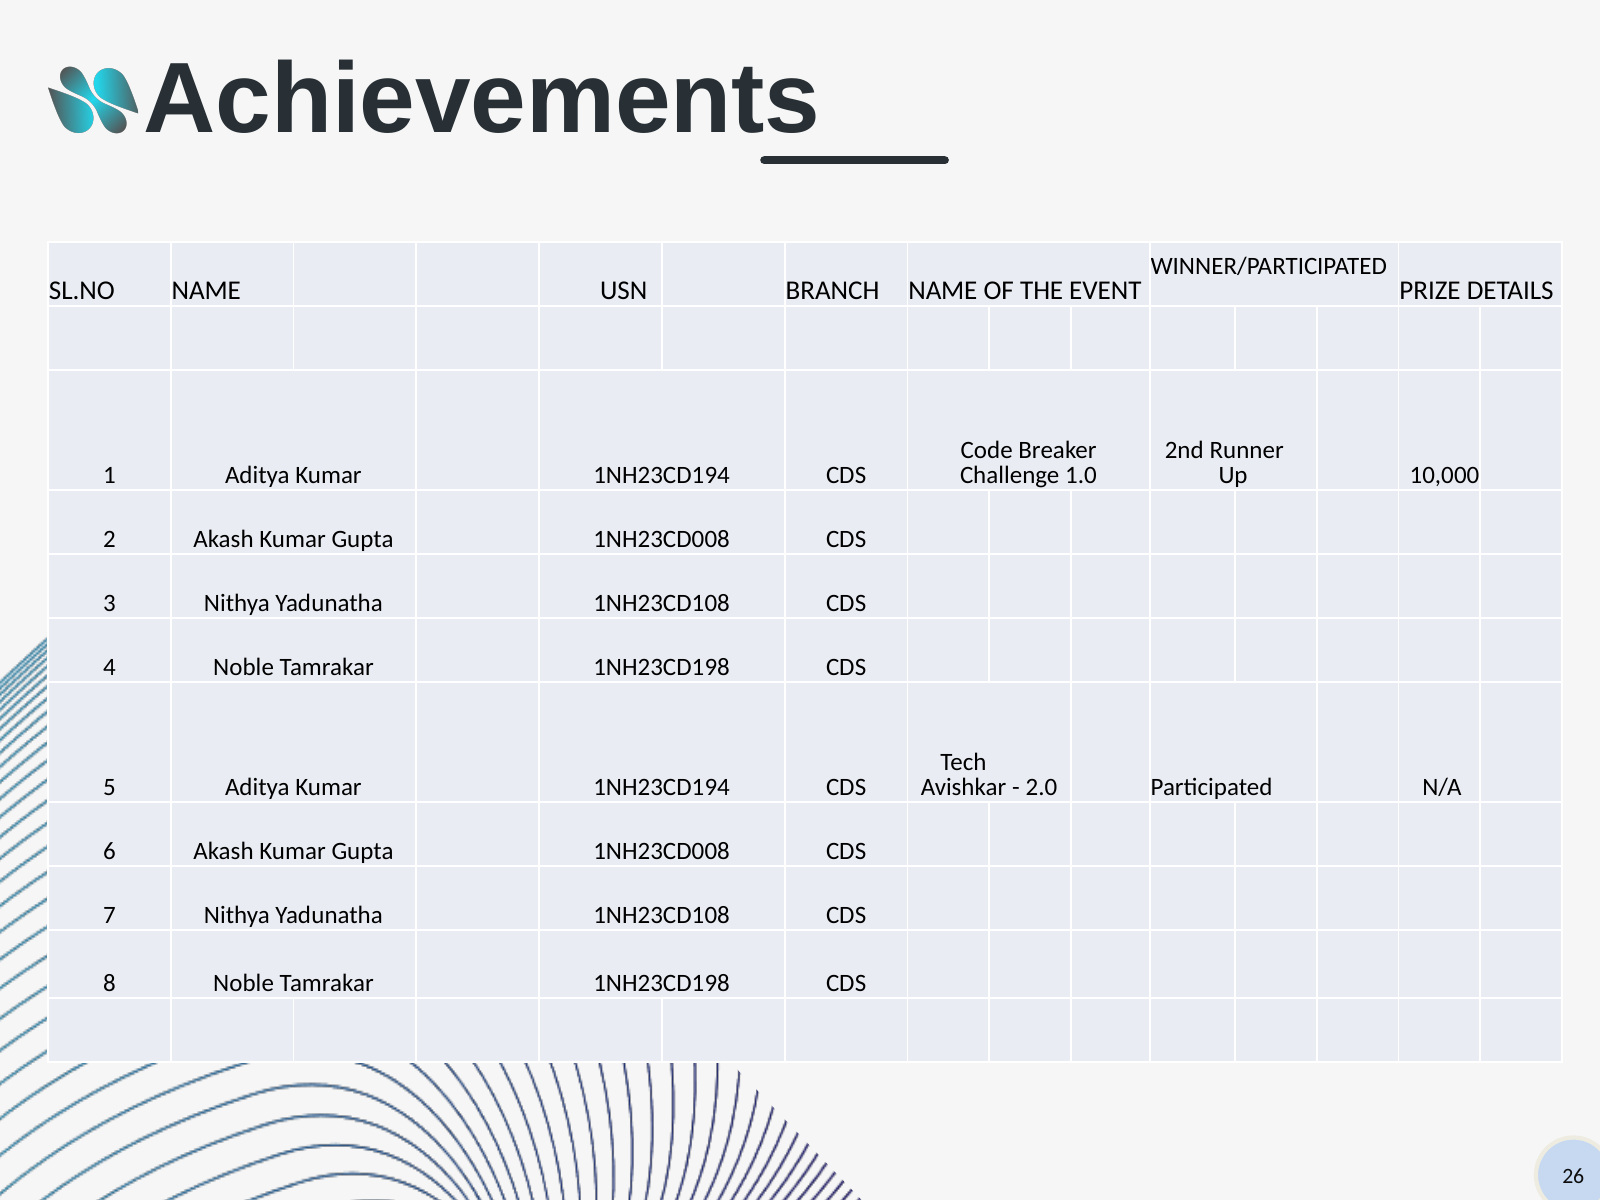

Achievements

| SL.NO | NAME |  |  | USN |  | BRANCH | NAME OF THE EVENT |  |  | WINNER/PARTICIPATED |  |  | PRIZE DETAILS |  |
| --- | --- | --- | --- | --- | --- | --- | --- | --- | --- | --- | --- | --- | --- | --- |
|  |  |  |  |  |  |  |  |  |  |  |  |  |  |  |
| 1 | Aditya Kumar |  |  | 1NH23CD194 |  | CDS | Code Breaker Challenge 1.0 |  |  | 2nd Runner Up |  |  | 10,000 |  |
| 2 | Akash Kumar Gupta |  |  | 1NH23CD008 |  | CDS |  |  |  |  |  |  |  |  |
| 3 | Nithya Yadunatha |  |  | 1NH23CD108 |  | CDS |  |  |  |  |  |  |  |  |
| 4 | Noble Tamrakar |  |  | 1NH23CD198 |  | CDS |  |  |  |  |  |  |  |  |
| 5 | Aditya Kumar |  |  | 1NH23CD194 |  | CDS | Tech Avishkar - 2.0 |  |  | Participated |  |  | N/A |  |
| 6 | Akash Kumar Gupta |  |  | 1NH23CD008 |  | CDS |  |  |  |  |  |  |  |  |
| 7 | Nithya Yadunatha |  |  | 1NH23CD108 |  | CDS |  |  |  |  |  |  |  |  |
| 8 | Noble Tamrakar |  |  | 1NH23CD198 |  | CDS |  |  |  |  |  |  |  |  |
|  |  |  |  |  |  |  |  |  |  |  |  |  |  |  |

26